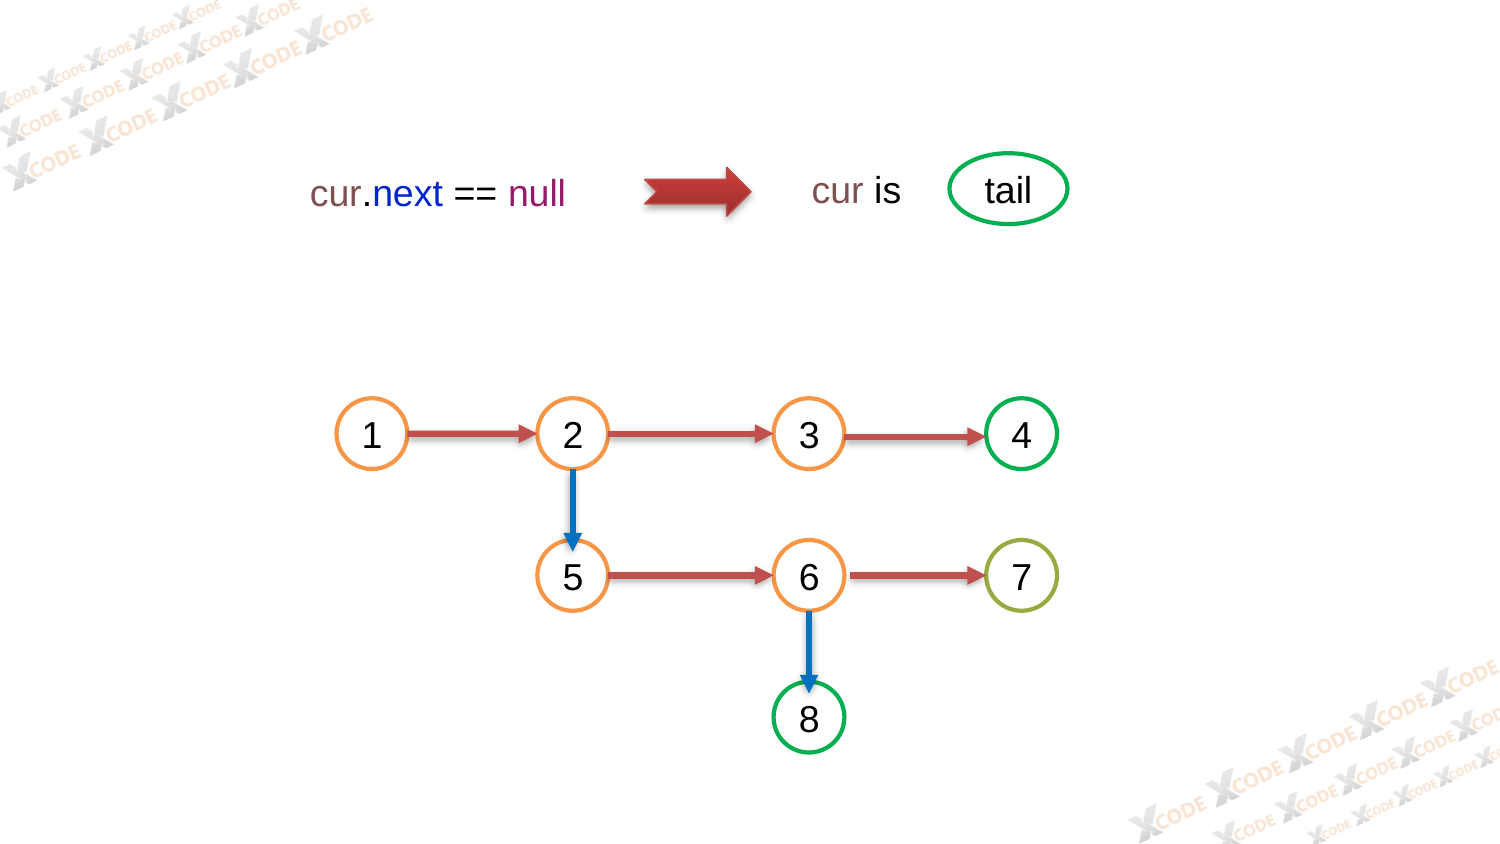

tail
cur is
cur.next == null

1
2
3
4
5
6
7
8